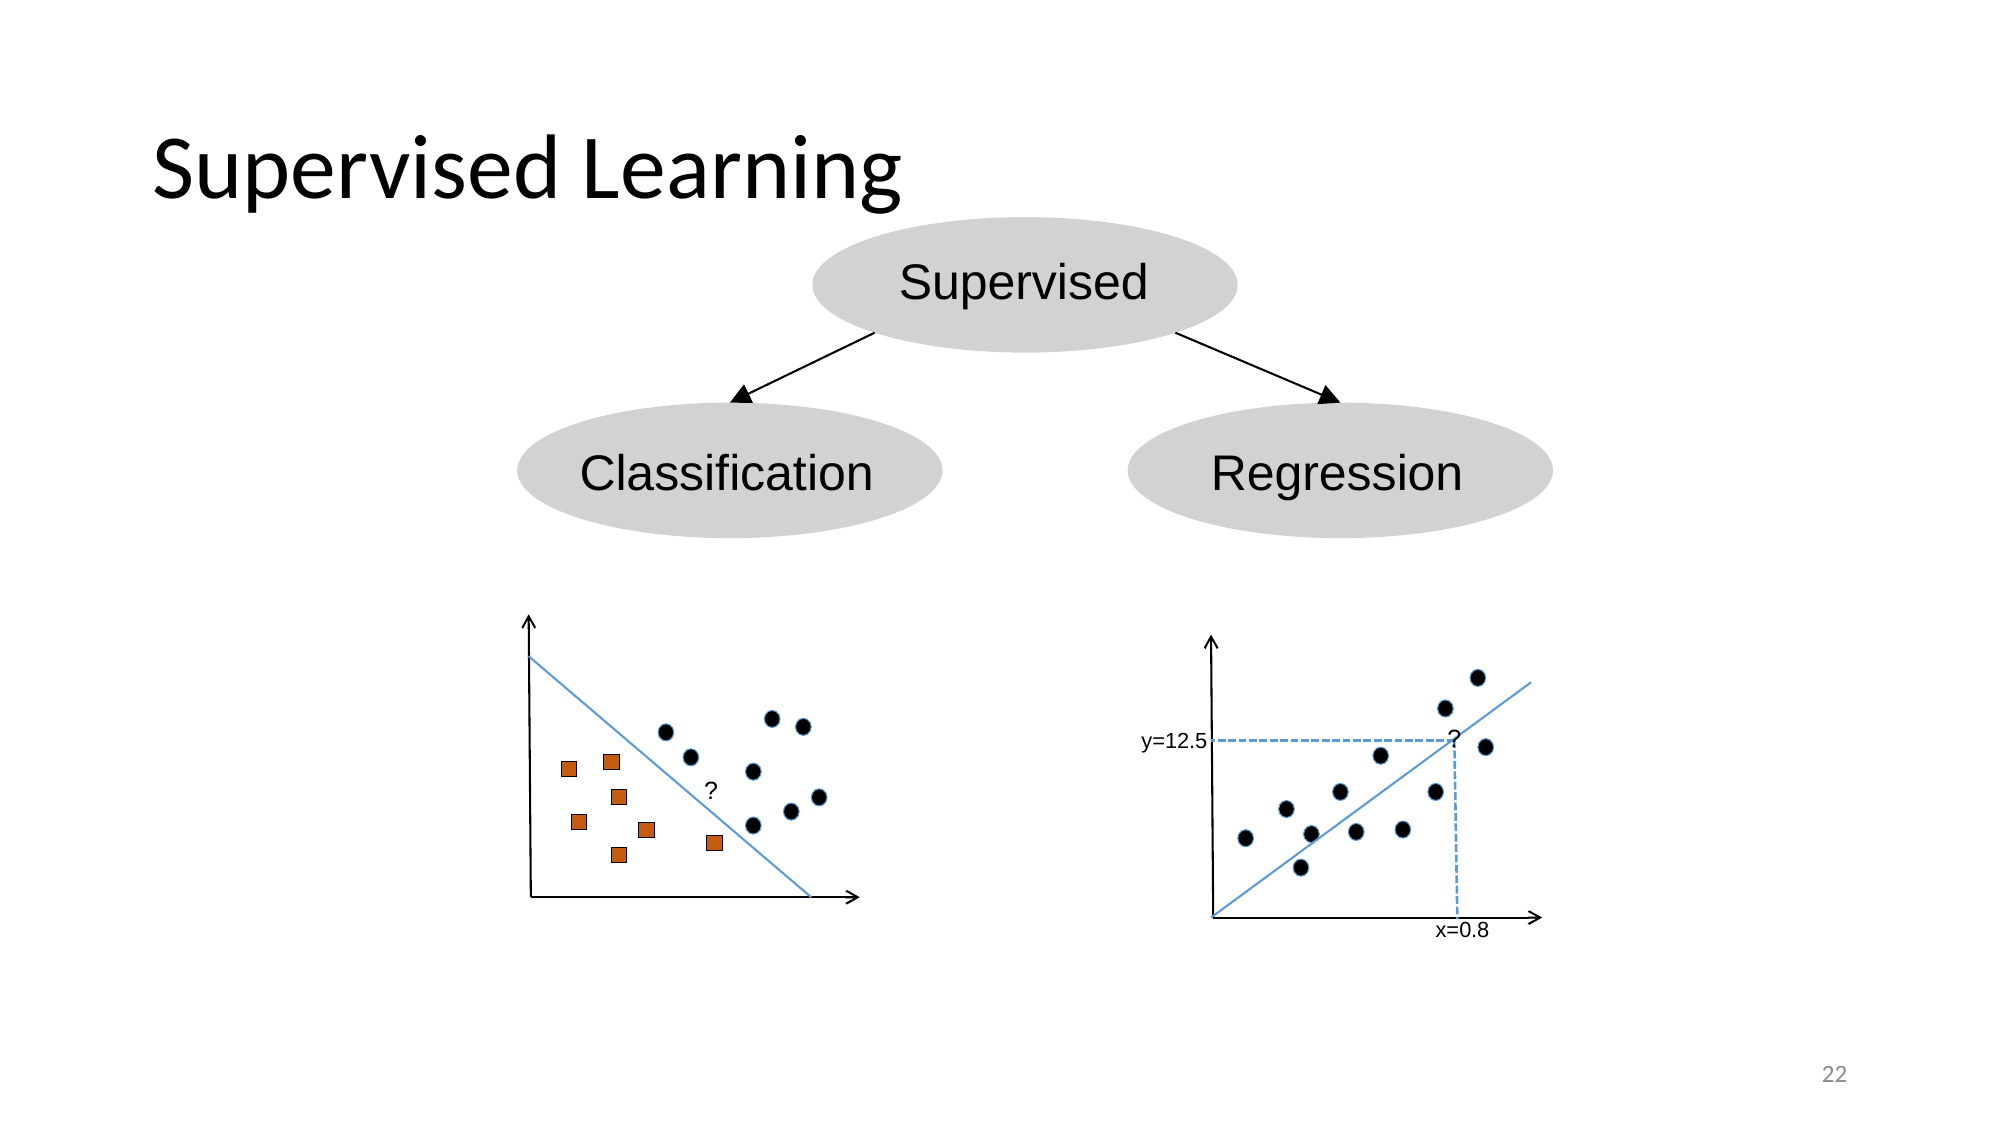

# Supervised Learning

Supervised

Classification
Regression

?

y=12.5

?

x=0.8
22